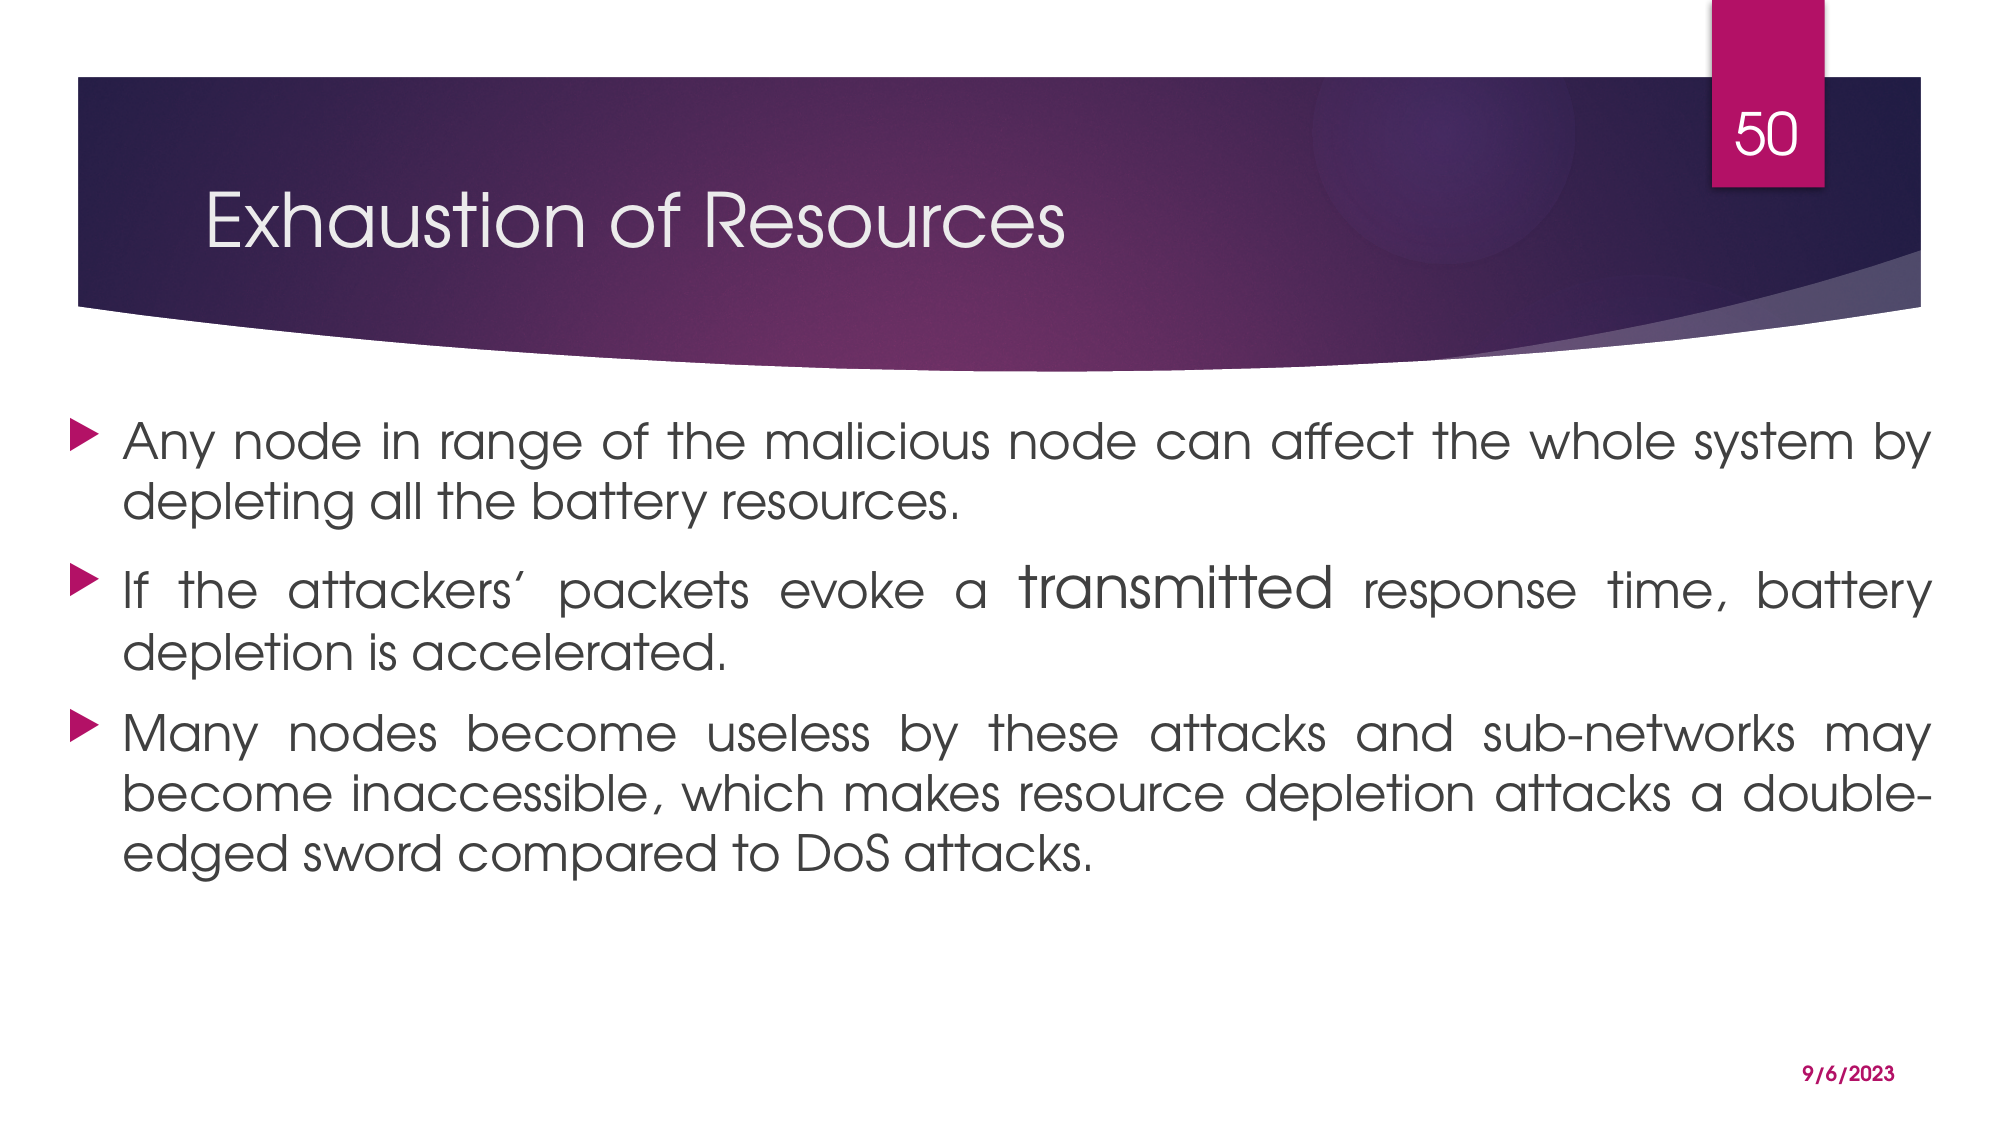

50
# Exhaustion of Resources
Any node in range of the malicious node can affect the whole system by depleting all the battery resources.
If the attackers’ packets evoke a transmitted response time, battery depletion is accelerated.
Many nodes become useless by these attacks and sub-networks may become inaccessible, which makes resource depletion attacks a double-edged sword compared to DoS attacks.
9/6/2023